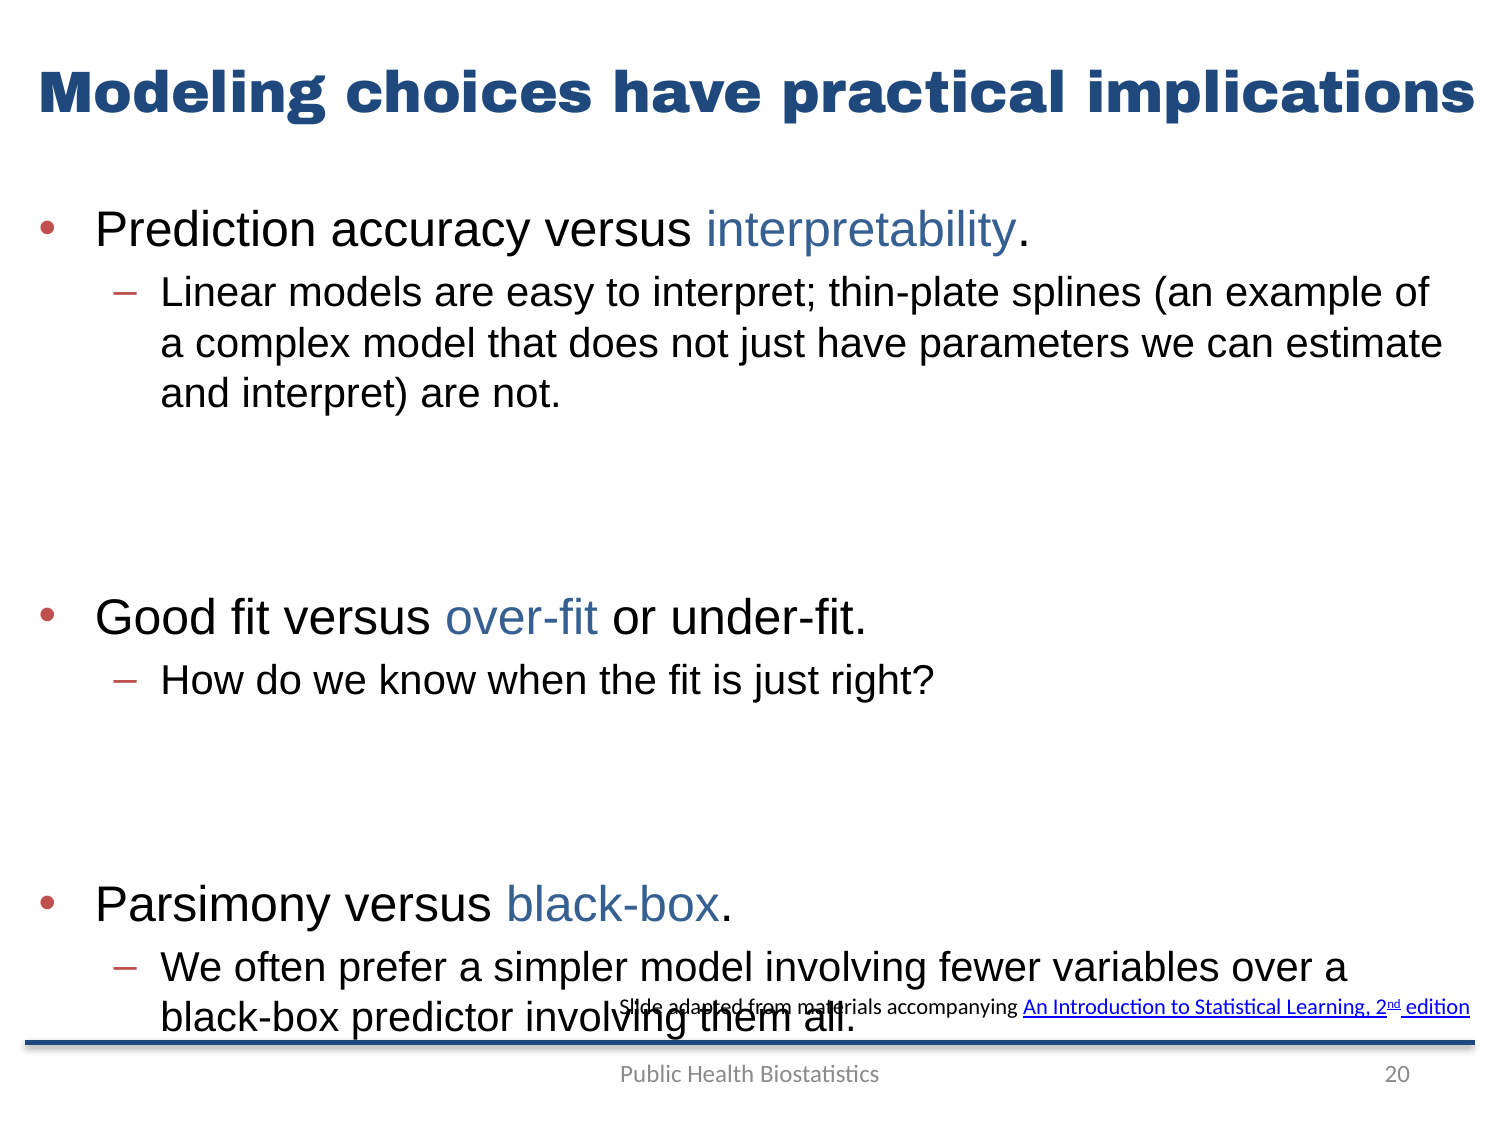

# Modeling choices have practical implications
Prediction accuracy versus interpretability.
Linear models are easy to interpret; thin-plate splines (an example of a complex model that does not just have parameters we can estimate and interpret) are not.

Good fit versus over-fit or under-fit.
How do we know when the fit is just right?

Parsimony versus black-box.
We often prefer a simpler model involving fewer variables over a black-box predictor involving them all.
Slide adapted from materials accompanying An Introduction to Statistical Learning, 2nd edition
Public Health Biostatistics
20